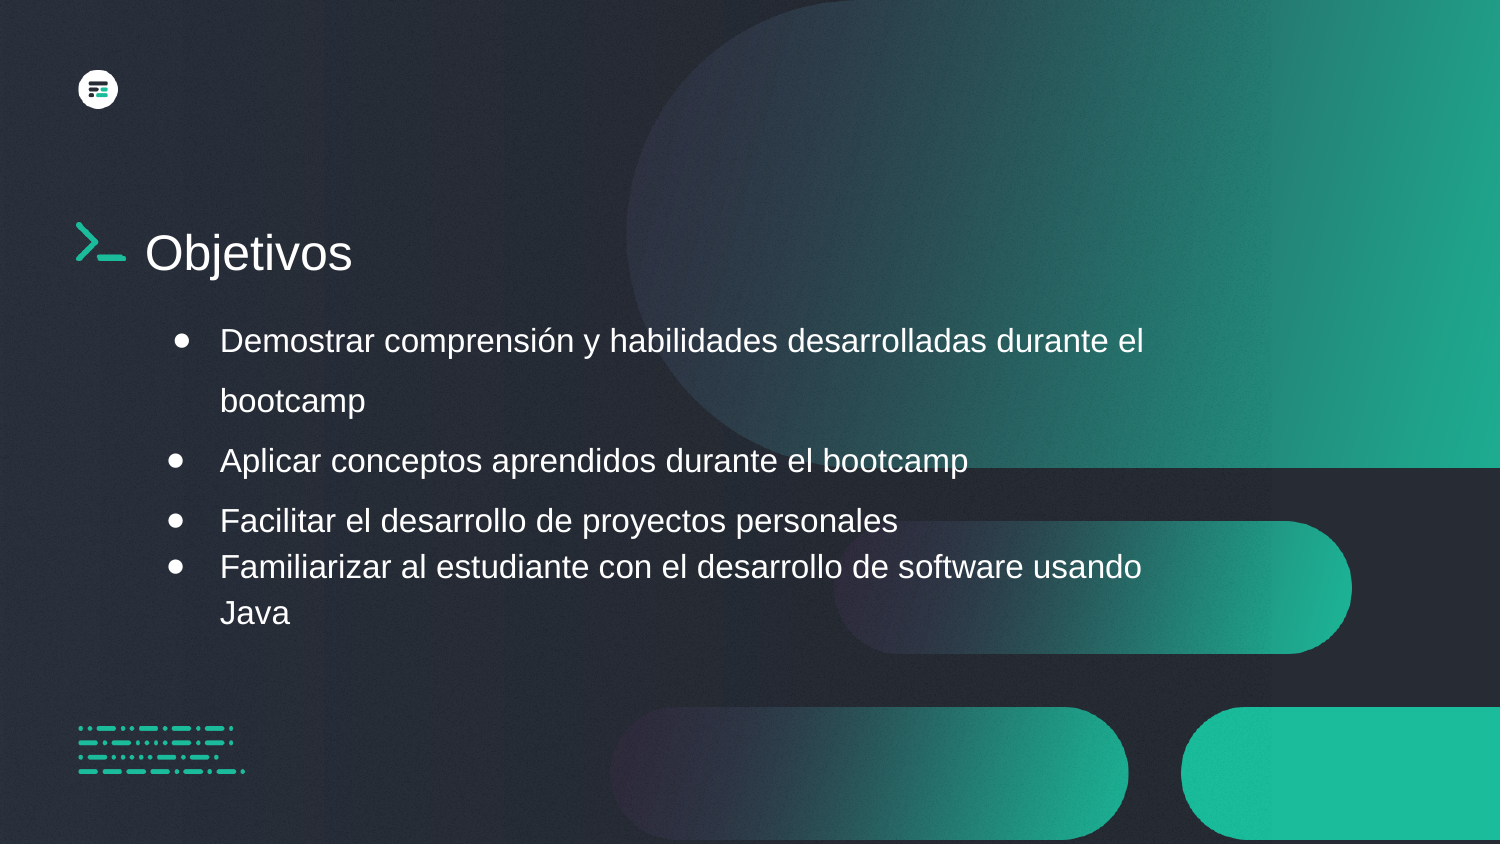

Objetivos
Demostrar comprensión y habilidades desarrolladas durante el bootcamp
Aplicar conceptos aprendidos durante el bootcamp
Facilitar el desarrollo de proyectos personales
Familiarizar al estudiante con el desarrollo de software usando Java